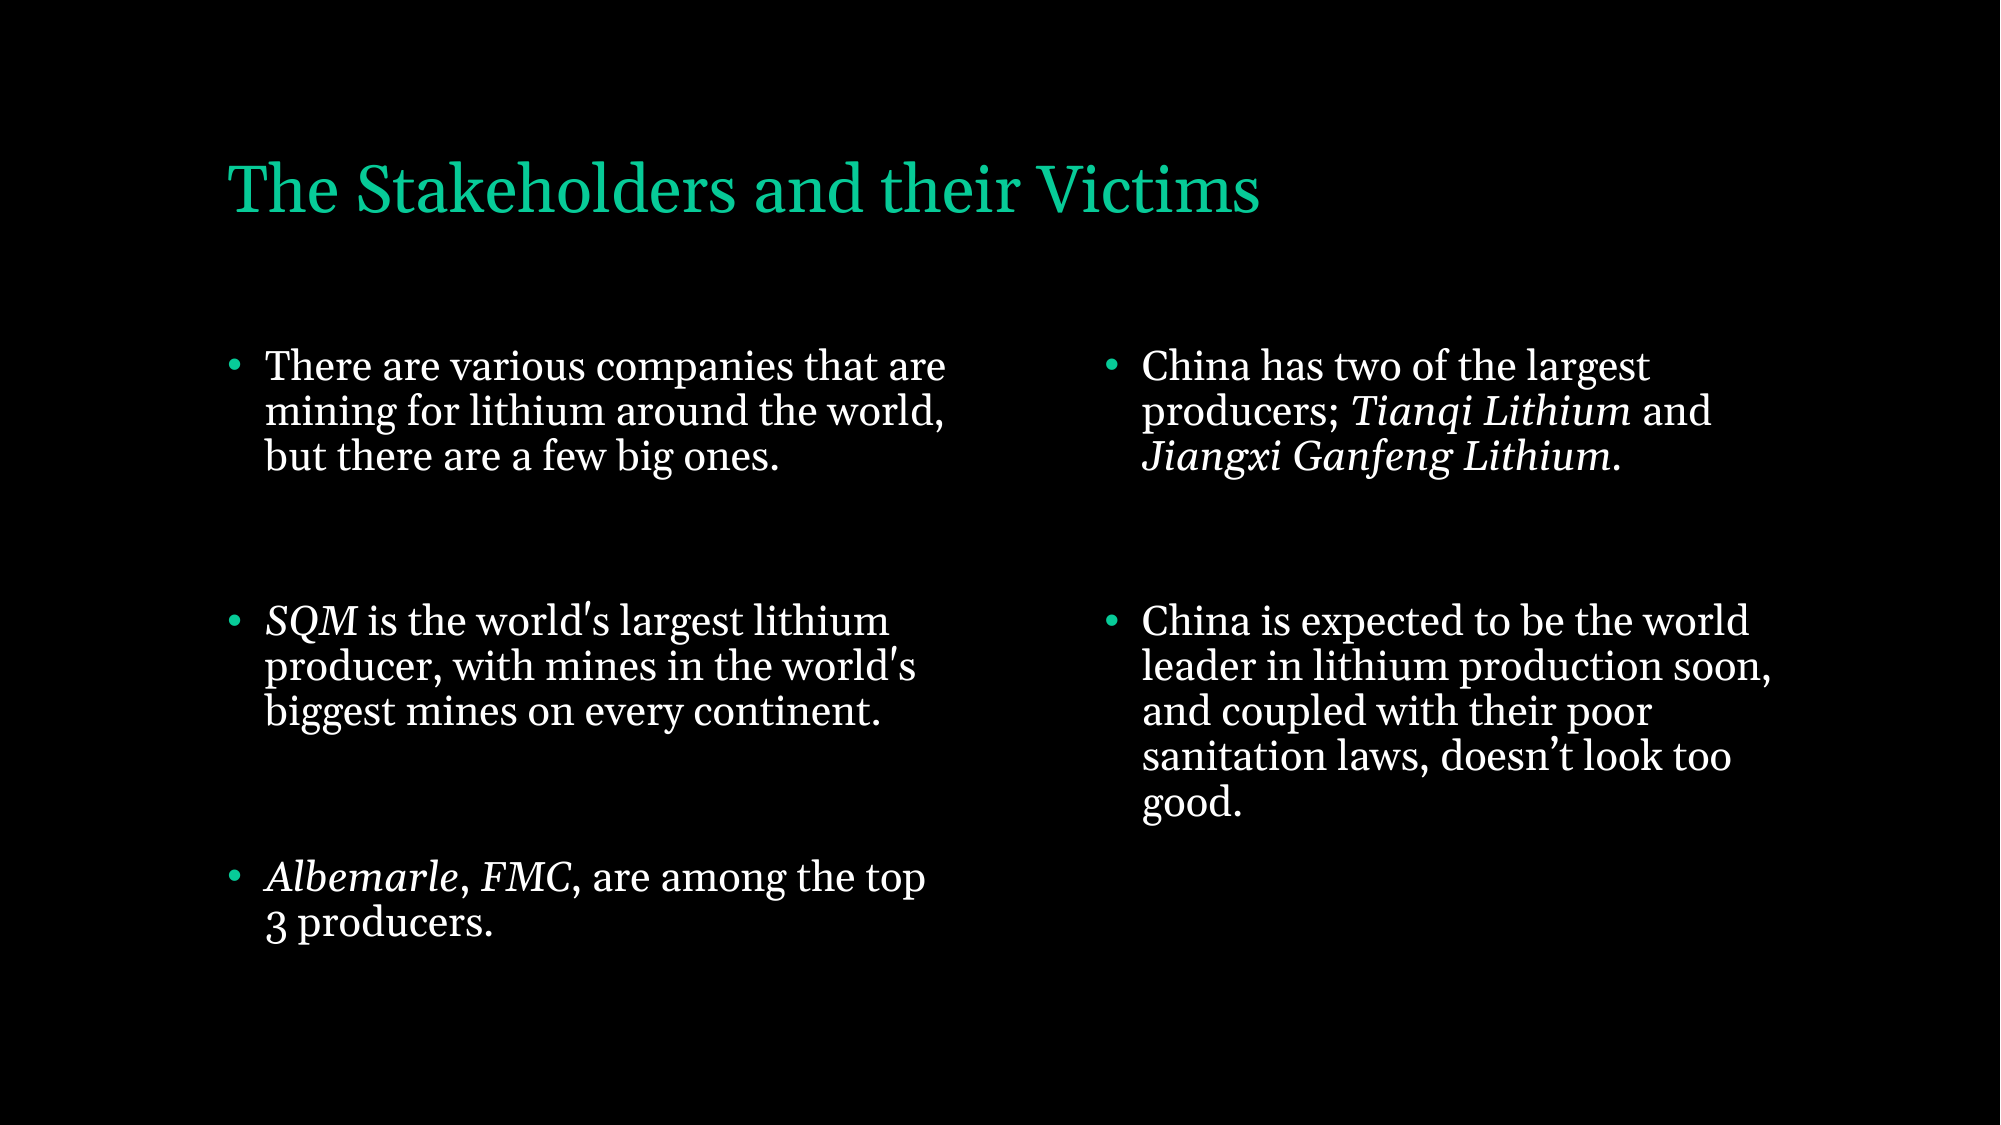

# The Stakeholders and their Victims
There are various companies that are mining for lithium around the world, but there are a few big ones.

SQM is the world's largest lithium producer, with mines in the world's biggest mines on every continent.

Albemarle, FMC, are among the top 3 producers.
China has two of the largest producers; Tianqi Lithium and Jiangxi Ganfeng Lithium.

China is expected to be the world leader in lithium production soon, and coupled with their poor sanitation laws, doesn’t look too good.